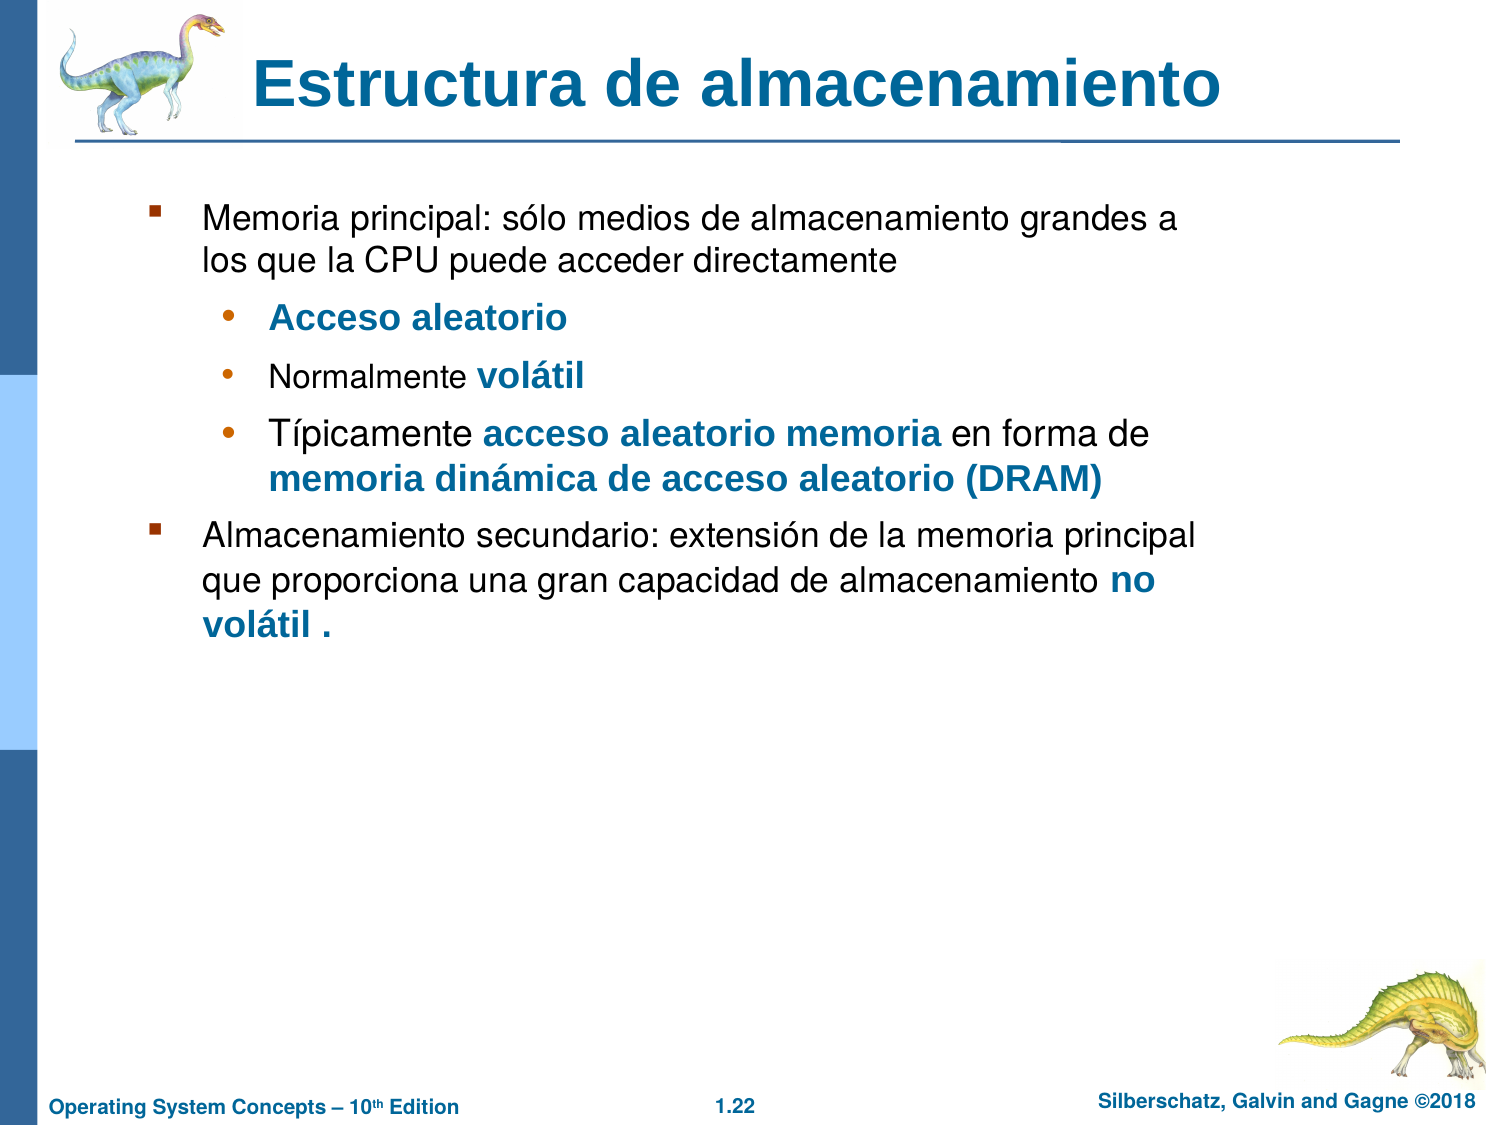

Estructura de almacenamiento
Memoria principal: sólo medios de almacenamiento grandes a los que la CPU puede acceder directamente
Acceso aleatorio
Normalmente volátil
Típicamente acceso aleatorio memoria en forma de memoria dinámica de acceso aleatorio (DRAM)
Almacenamiento secundario: extensión de la memoria principal que proporciona una gran capacidad de almacenamiento no volátil .